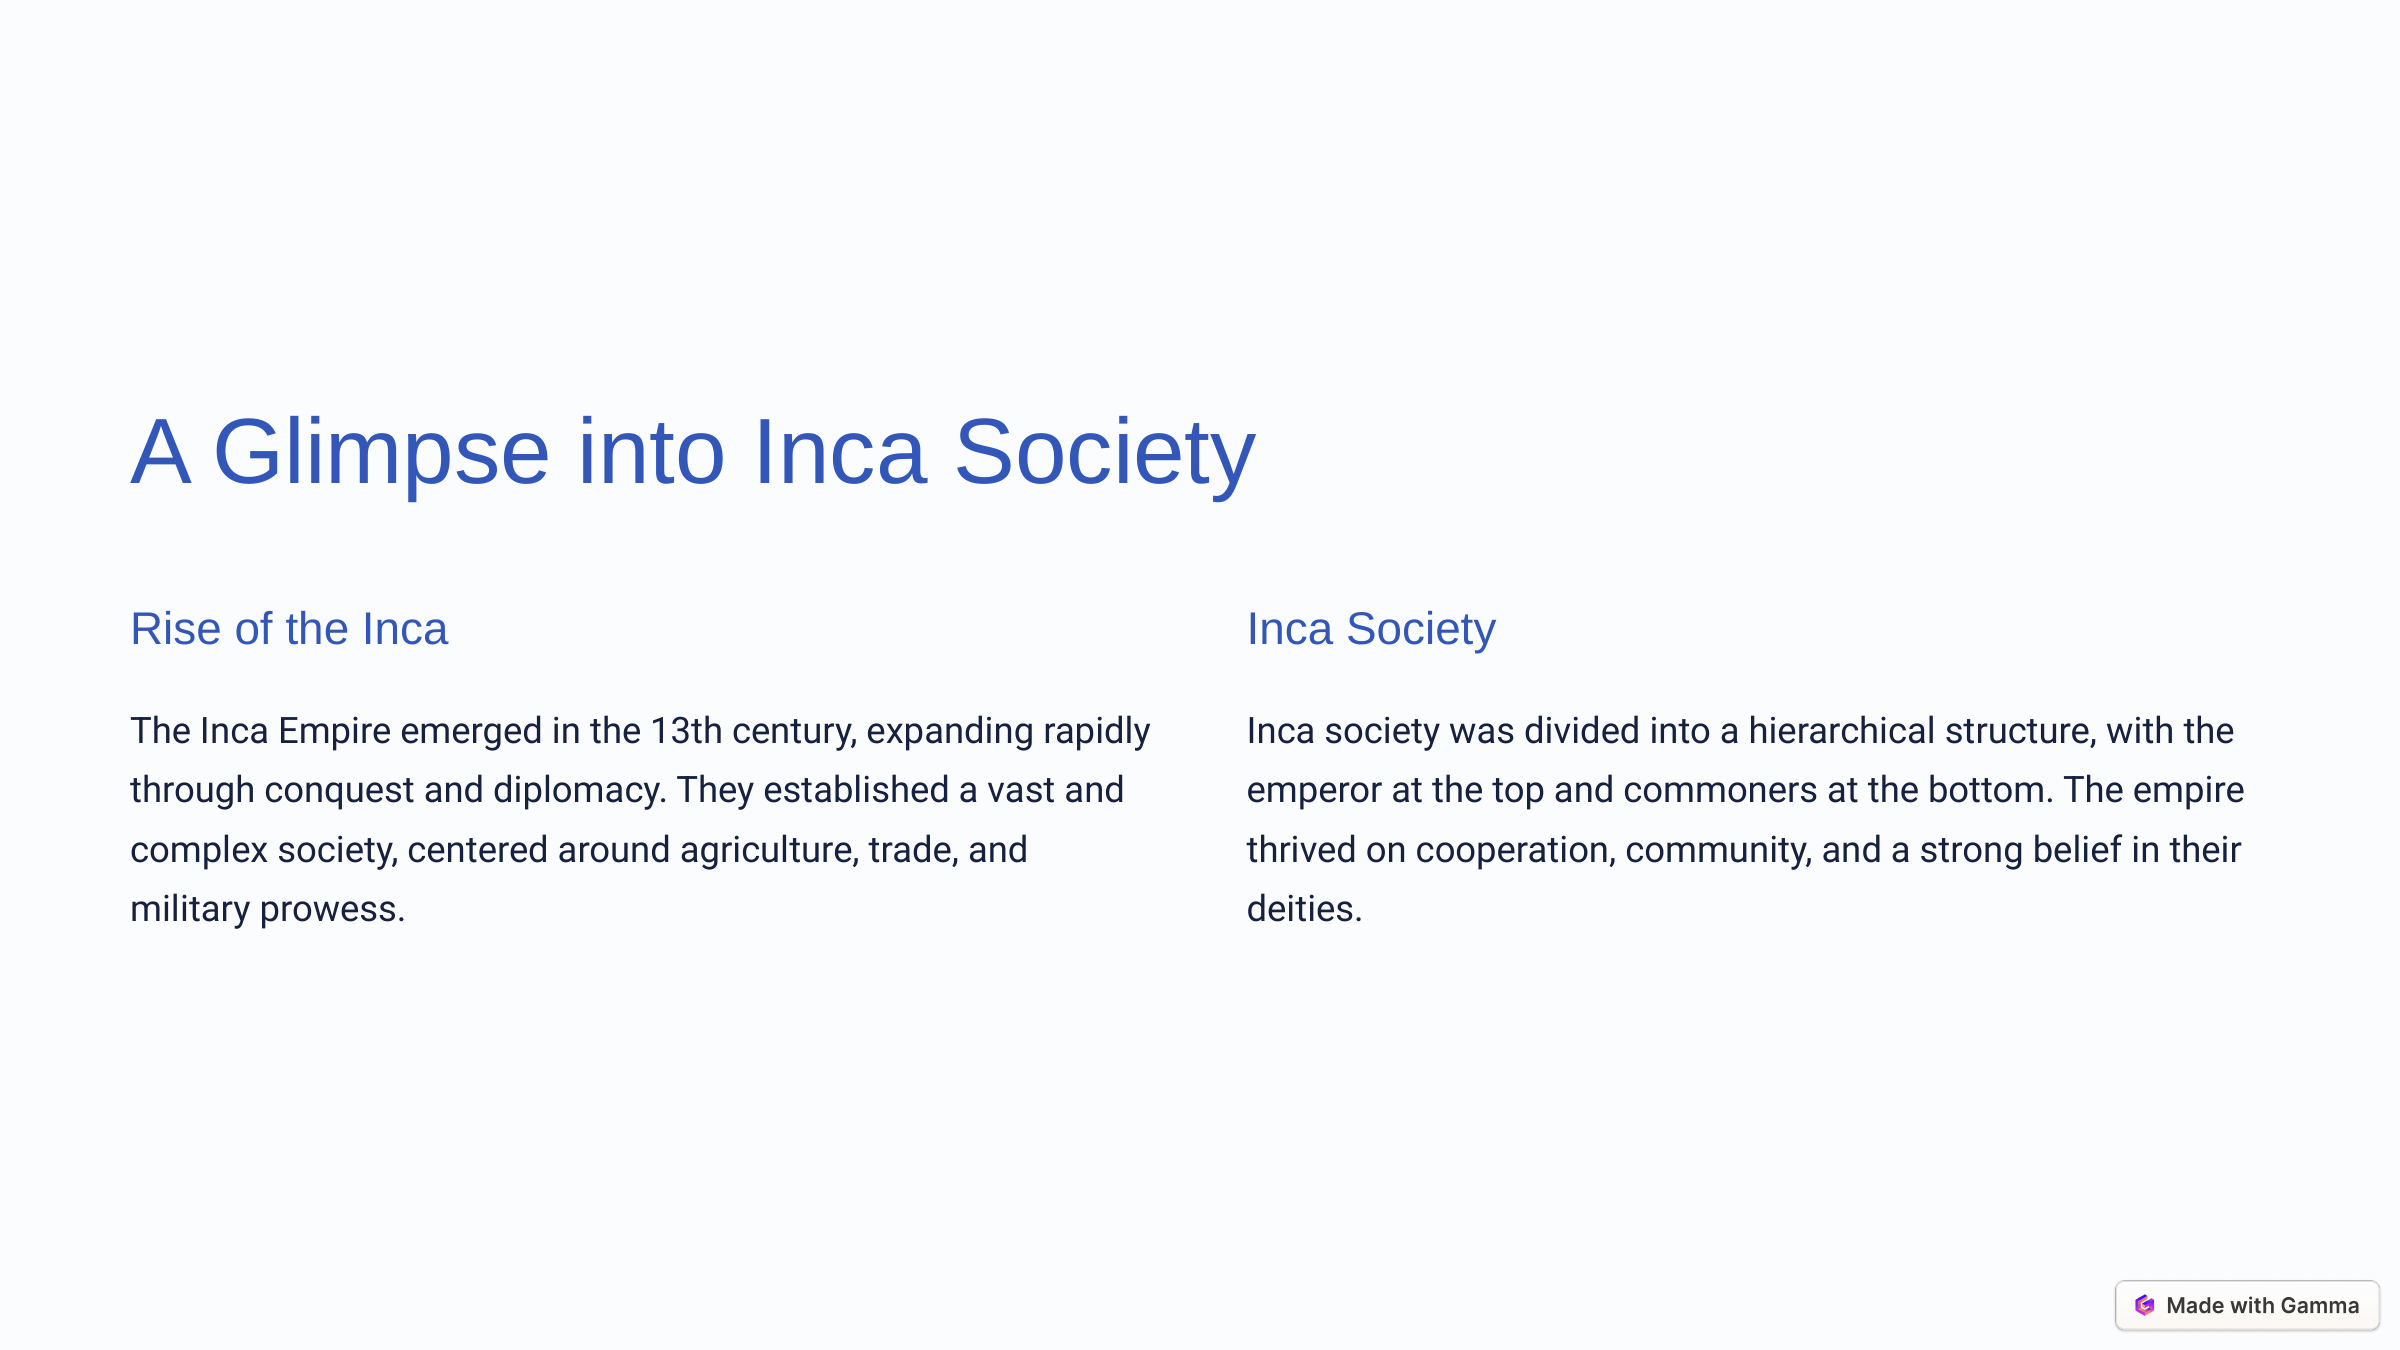

A Glimpse into Inca Society
Rise of the Inca
Inca Society
The Inca Empire emerged in the 13th century, expanding rapidly through conquest and diplomacy. They established a vast and complex society, centered around agriculture, trade, and military prowess.
Inca society was divided into a hierarchical structure, with the emperor at the top and commoners at the bottom. The empire thrived on cooperation, community, and a strong belief in their deities.